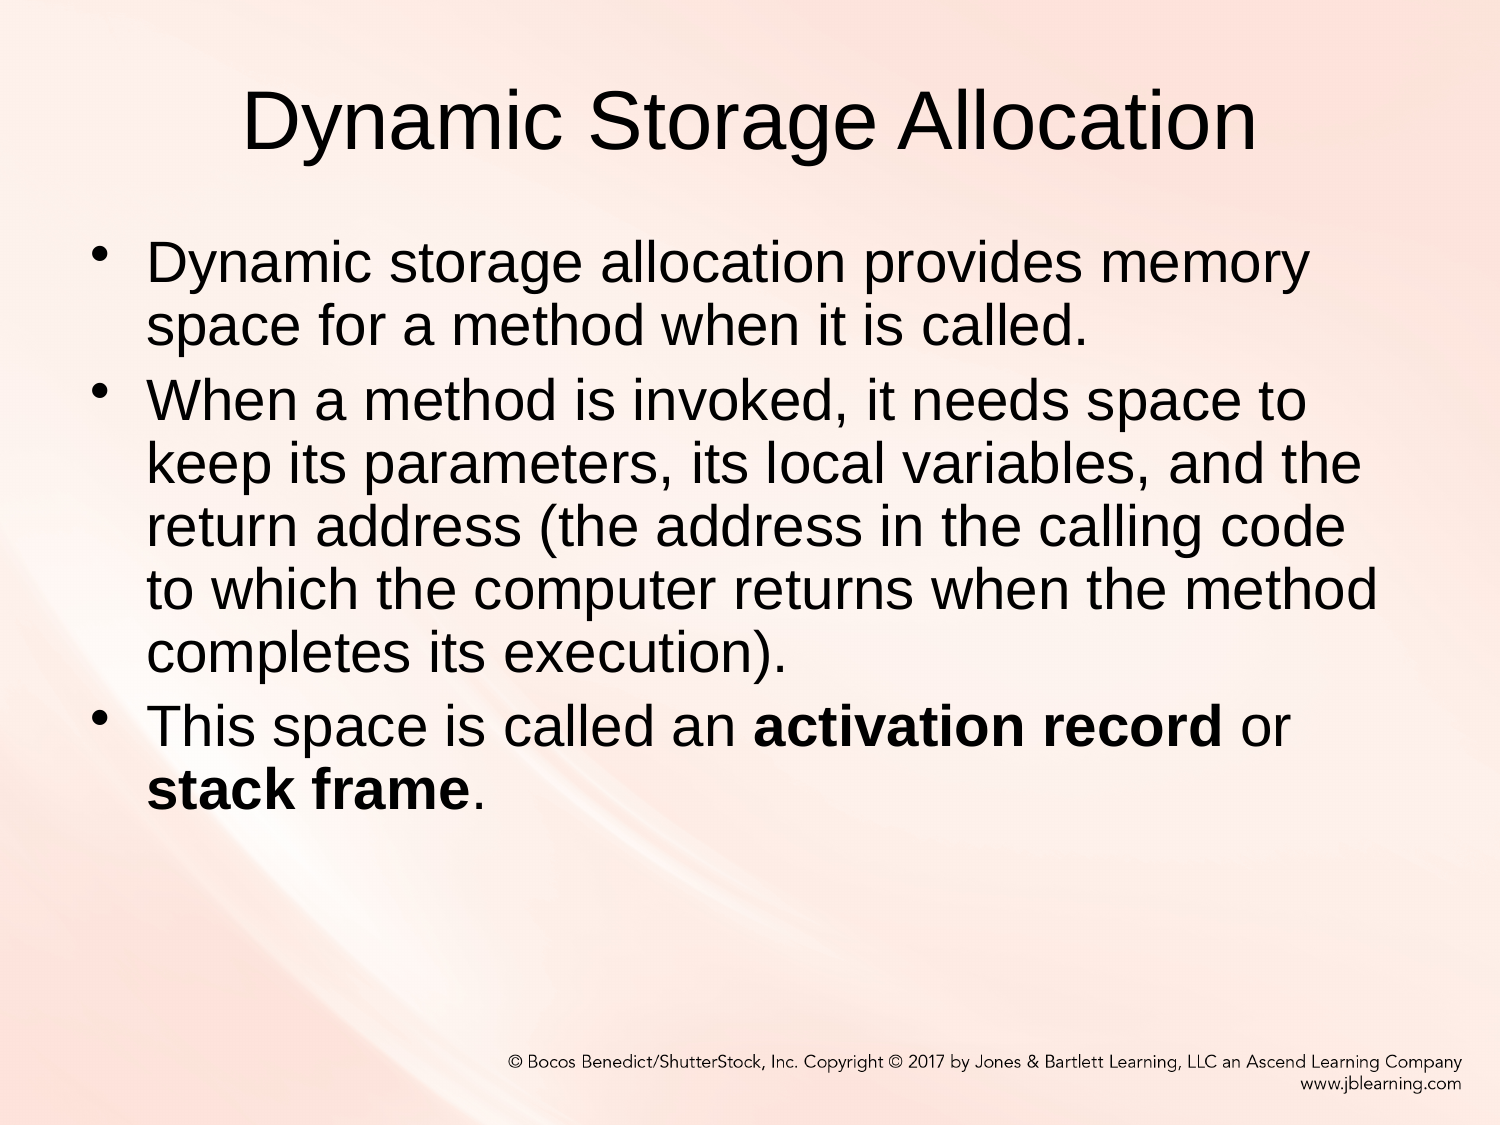

# Dynamic Storage Allocation
Dynamic storage allocation provides memory space for a method when it is called.
When a method is invoked, it needs space to keep its parameters, its local variables, and the return address (the address in the calling code to which the computer returns when the method completes its execution).
This space is called an activation record or stack frame.